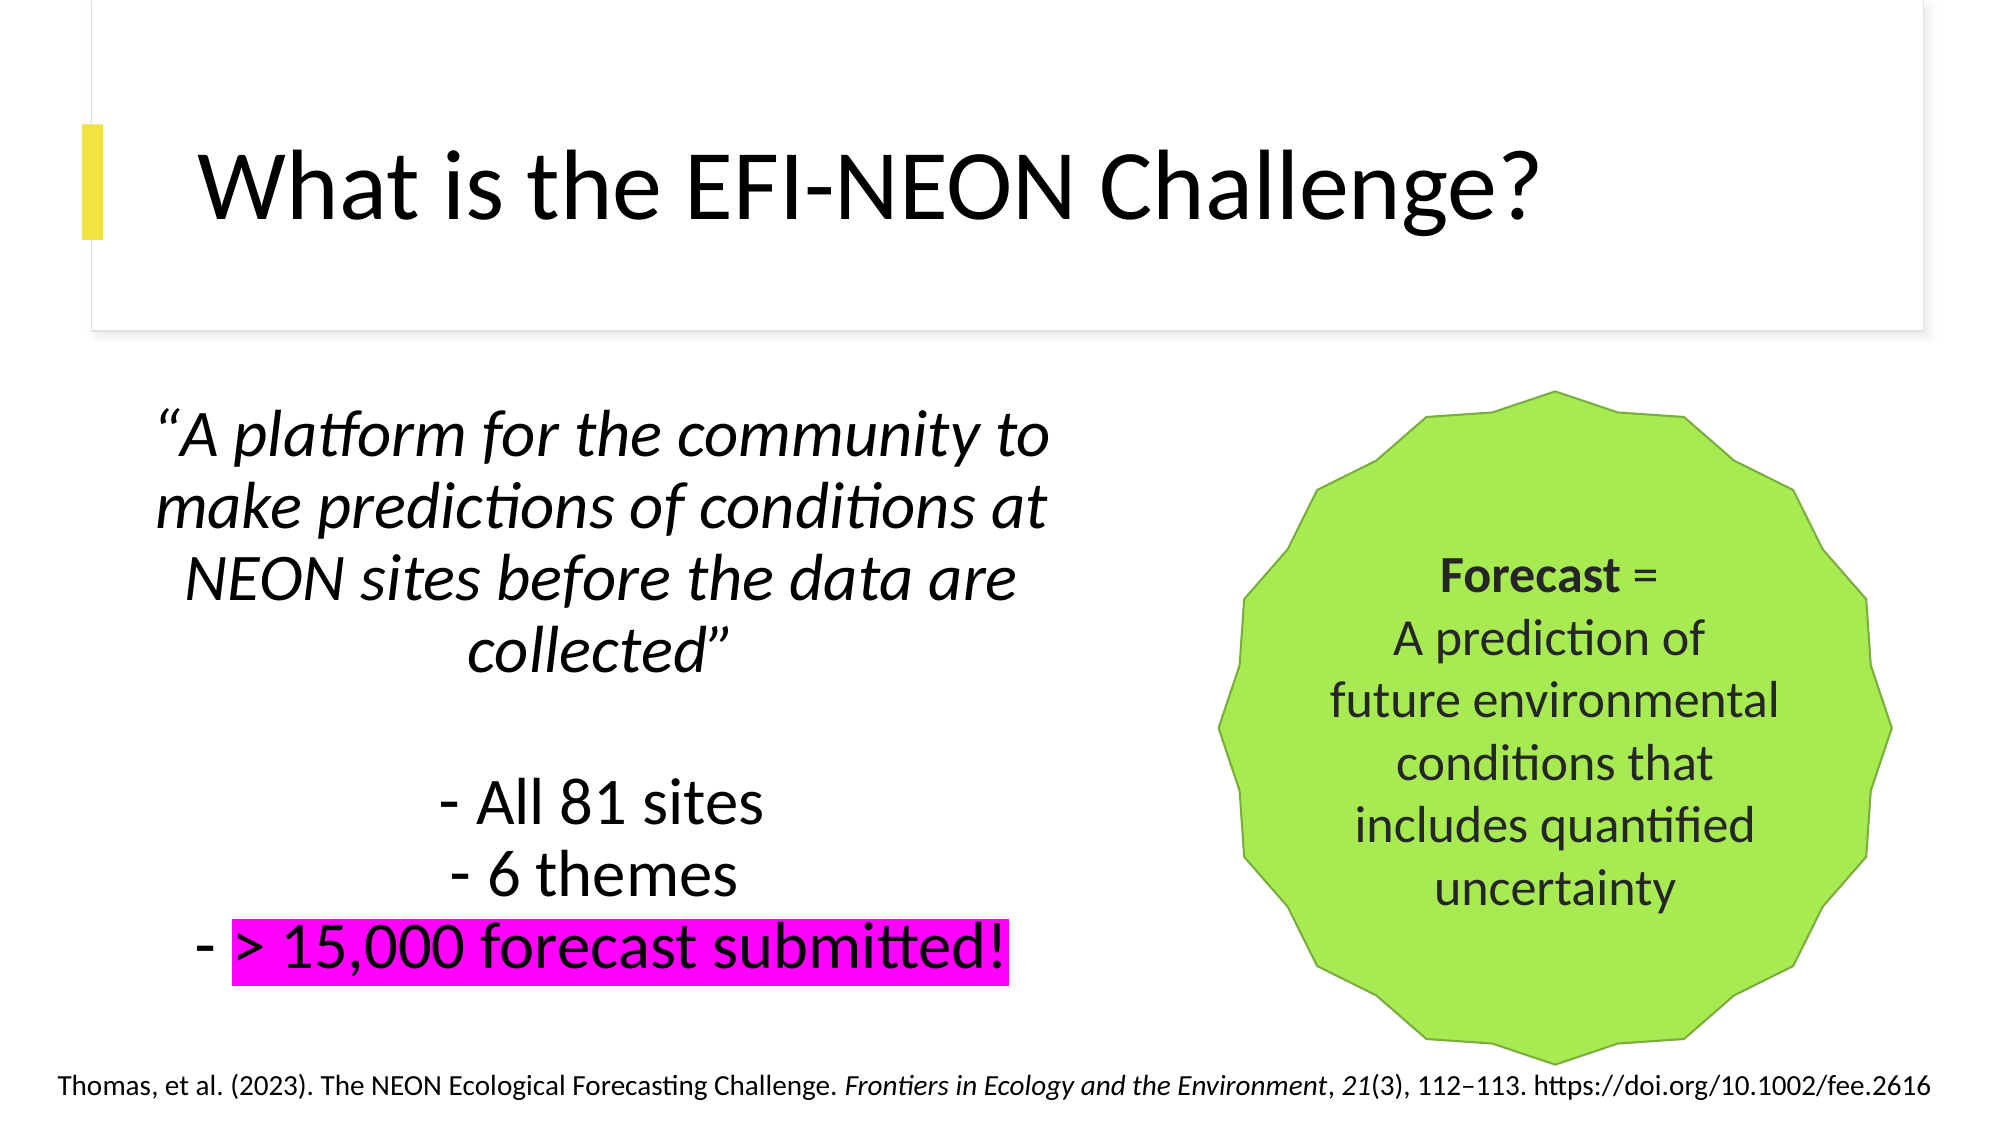

# What is the EFI-NEON Challenge?

“A platform for the community to make predictions of conditions at NEON sites before the data are collected”
All 81 sites
6 themes
> 15,000 forecast submitted!

Forecast =
A prediction of  future environmental conditions that includes quantified uncertainty
Thomas, et al. (2023). The NEON Ecological Forecasting Challenge. Frontiers in Ecology and the Environment, 21(3), 112–113. https://doi.org/10.1002/fee.2616